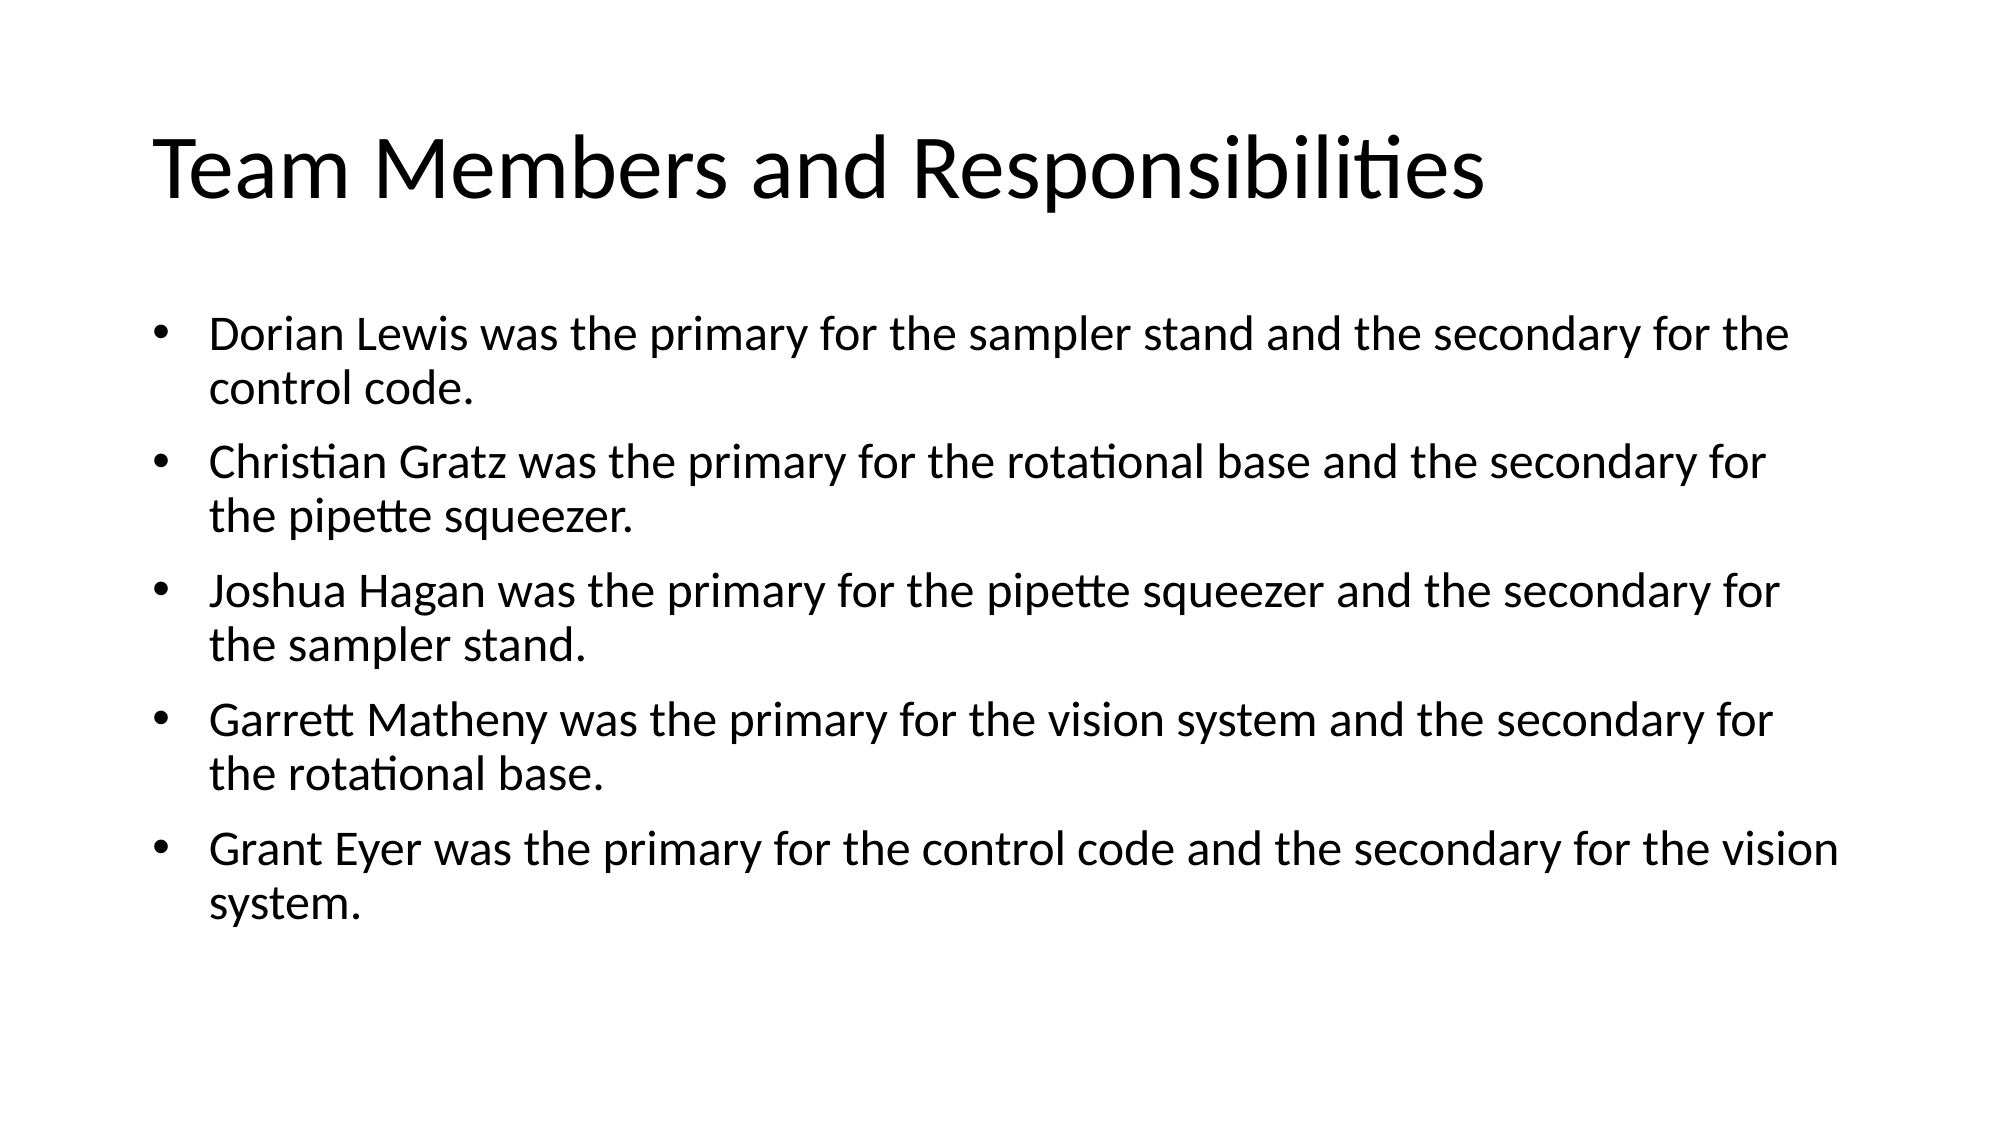

# Team Members and Responsibilities
Dorian Lewis was the primary for the sampler stand and the secondary for the control code.
Christian Gratz was the primary for the rotational base and the secondary for the pipette squeezer.
Joshua Hagan was the primary for the pipette squeezer and the secondary for the sampler stand.
Garrett Matheny was the primary for the vision system and the secondary for the rotational base.
Grant Eyer was the primary for the control code and the secondary for the vision system.